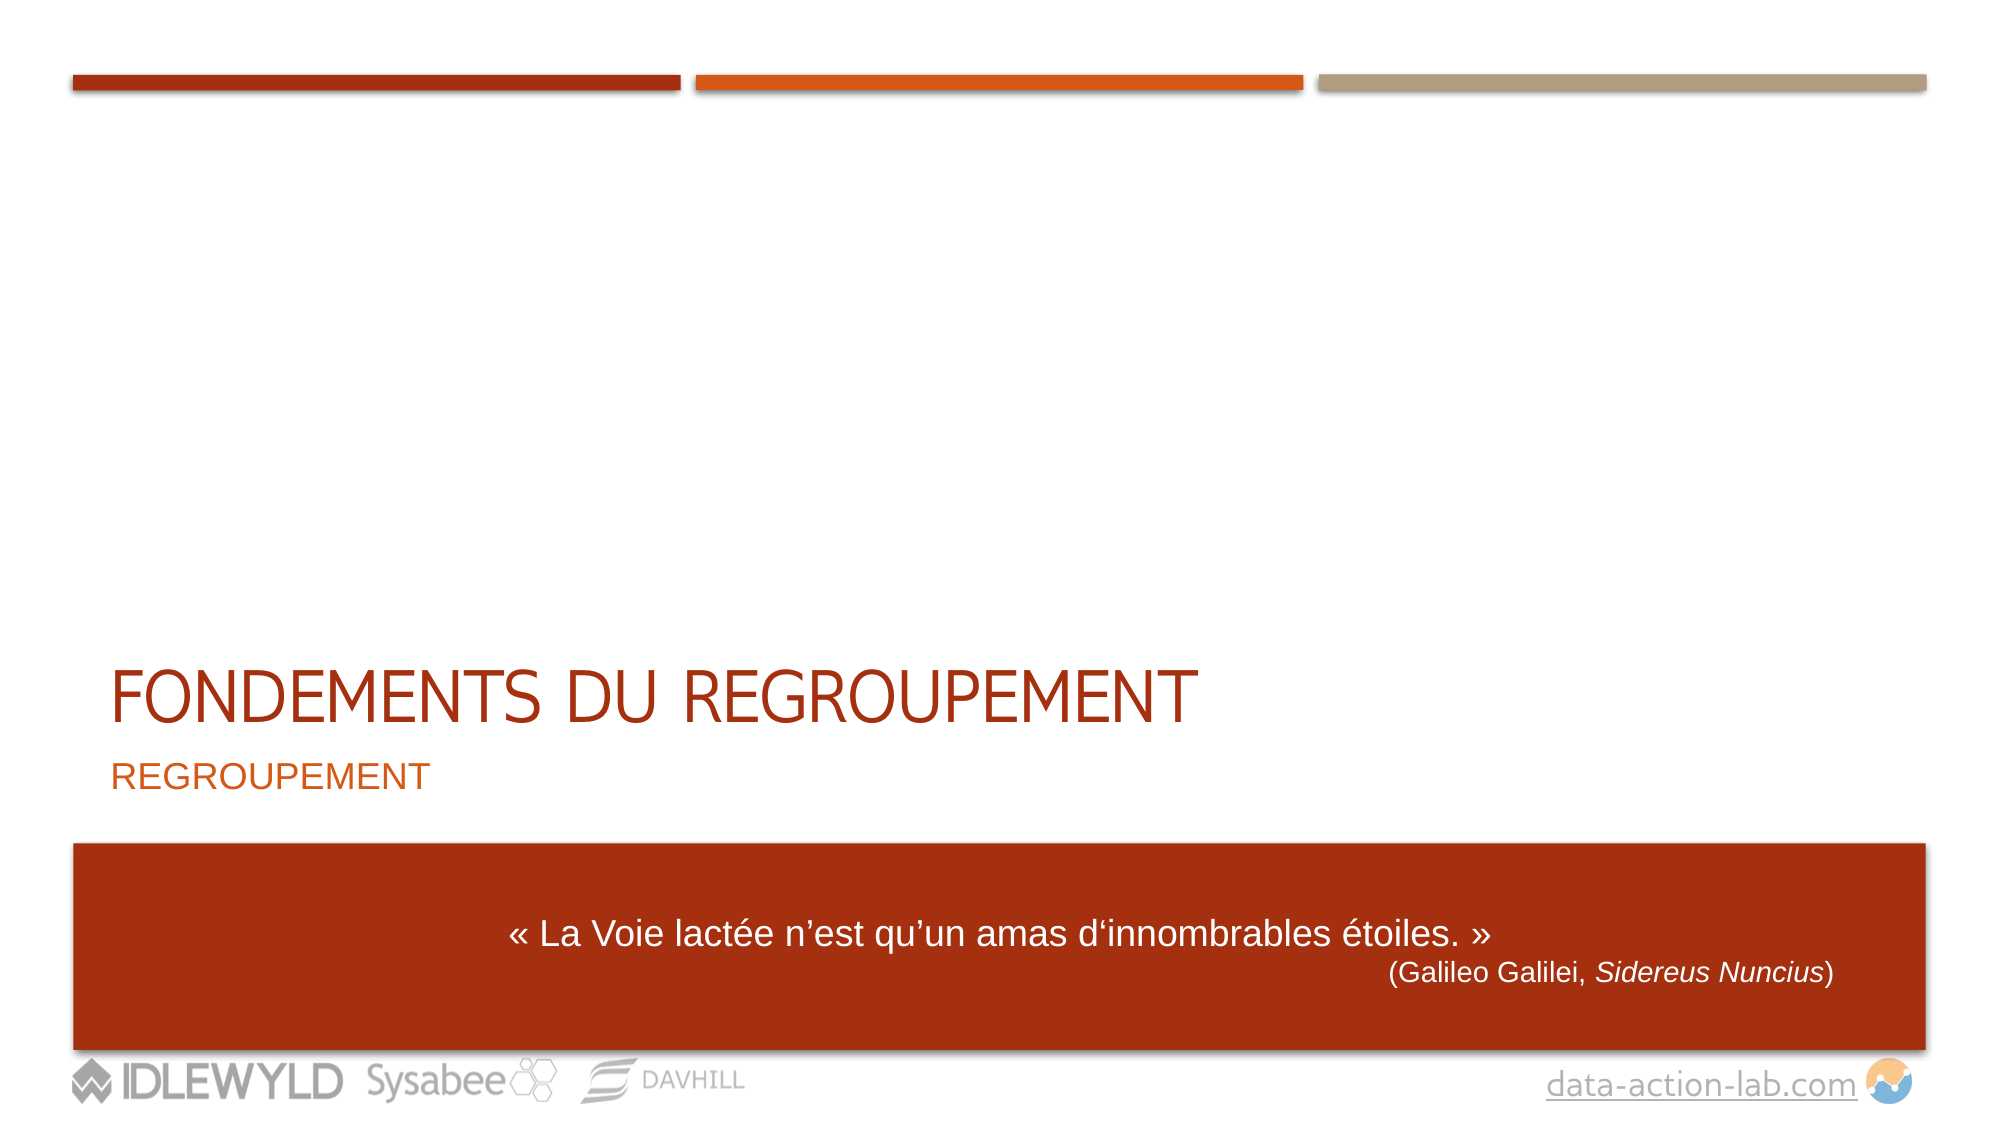

# FONDEMENTS DU REGROUPEMENT
REGROUPEMENT
« La Voie lactée n’est qu’un amas d‘innombrables étoiles. »
(Galileo Galilei, Sidereus Nuncius)